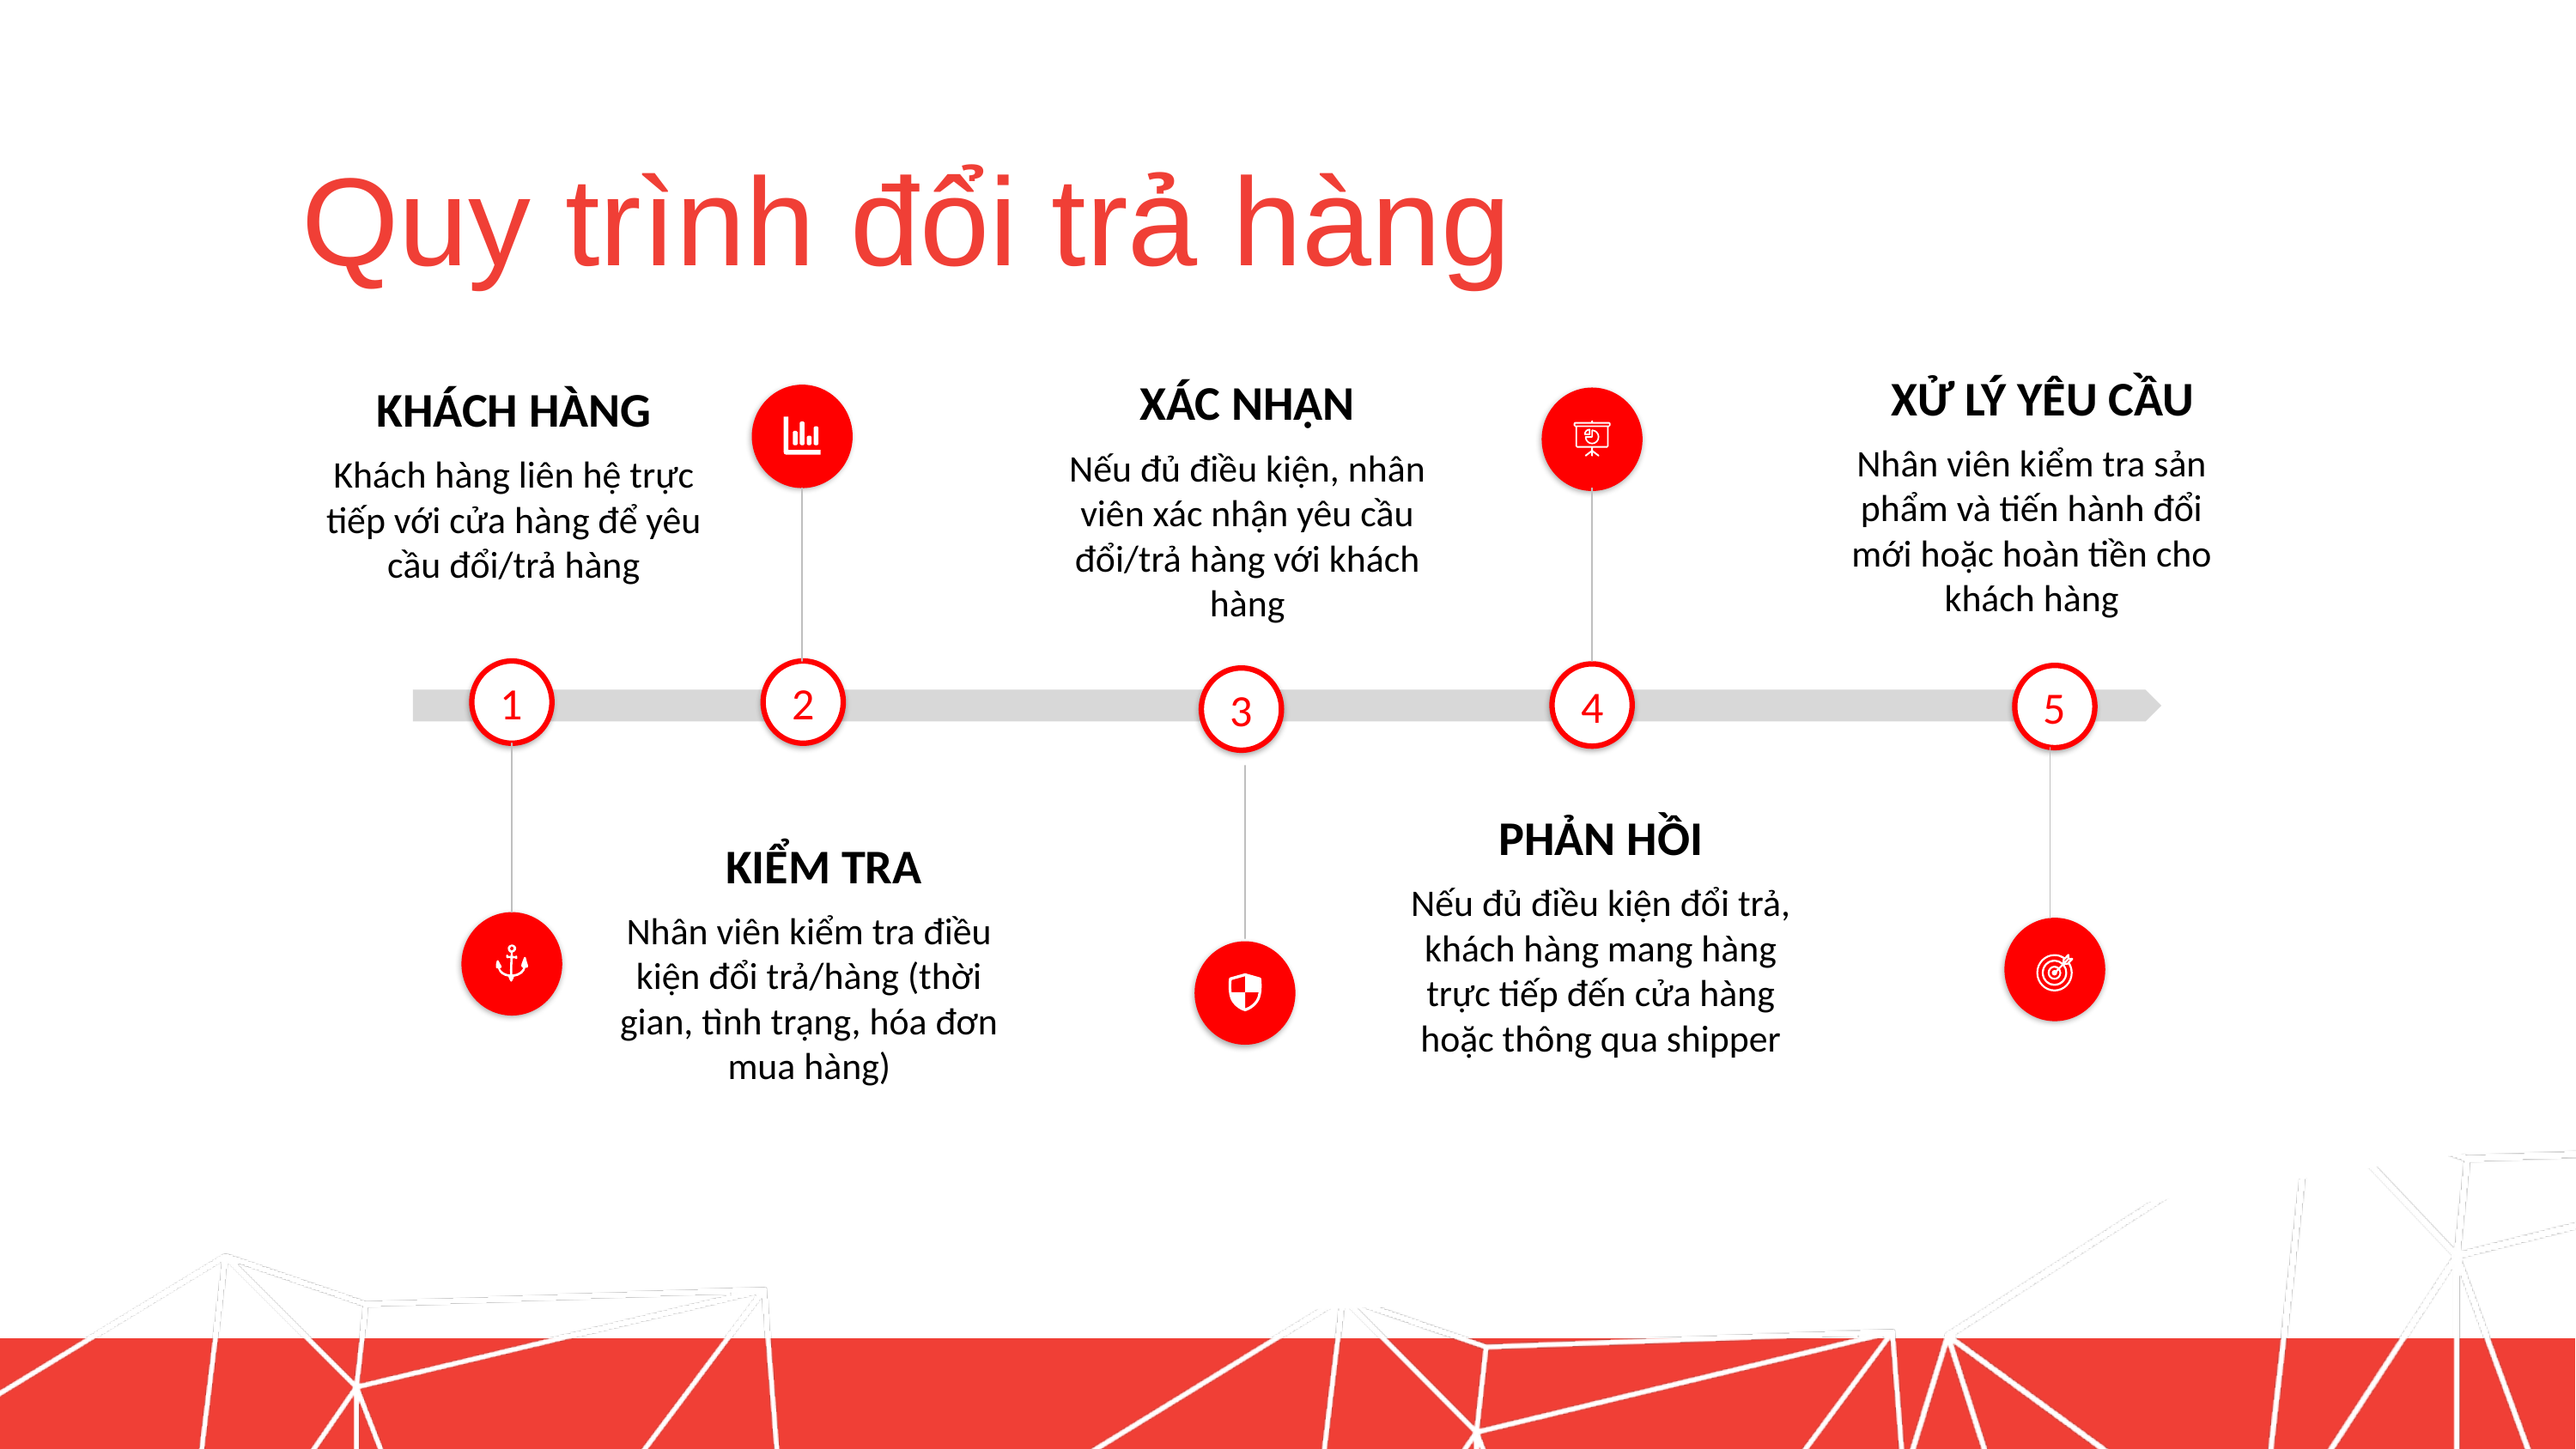

Quy trình đổi trả hàng
XỬ LÝ YÊU CẦU
Nhân viên kiểm tra sản phẩm và tiến hành đổi mới hoặc hoàn tiền cho khách hàng
XÁC NHẬN

Nếu đủ điều kiện, nhân viên xác nhận yêu cầu đổi/trả hàng với khách hàng
KHÁCH HÀNG
Khách hàng liên hệ trực tiếp với cửa hàng để yêu cầu đổi/trả hàng

1
2
4
5
3

PHẢN HỒI
Nếu đủ điều kiện đổi trả, khách hàng mang hàng trực tiếp đến cửa hàng hoặc thông qua shipper
KIỂM TRA
Nhân viên kiểm tra điều kiện đổi trả/hàng (thời gian, tình trạng, hóa đơn mua hàng)